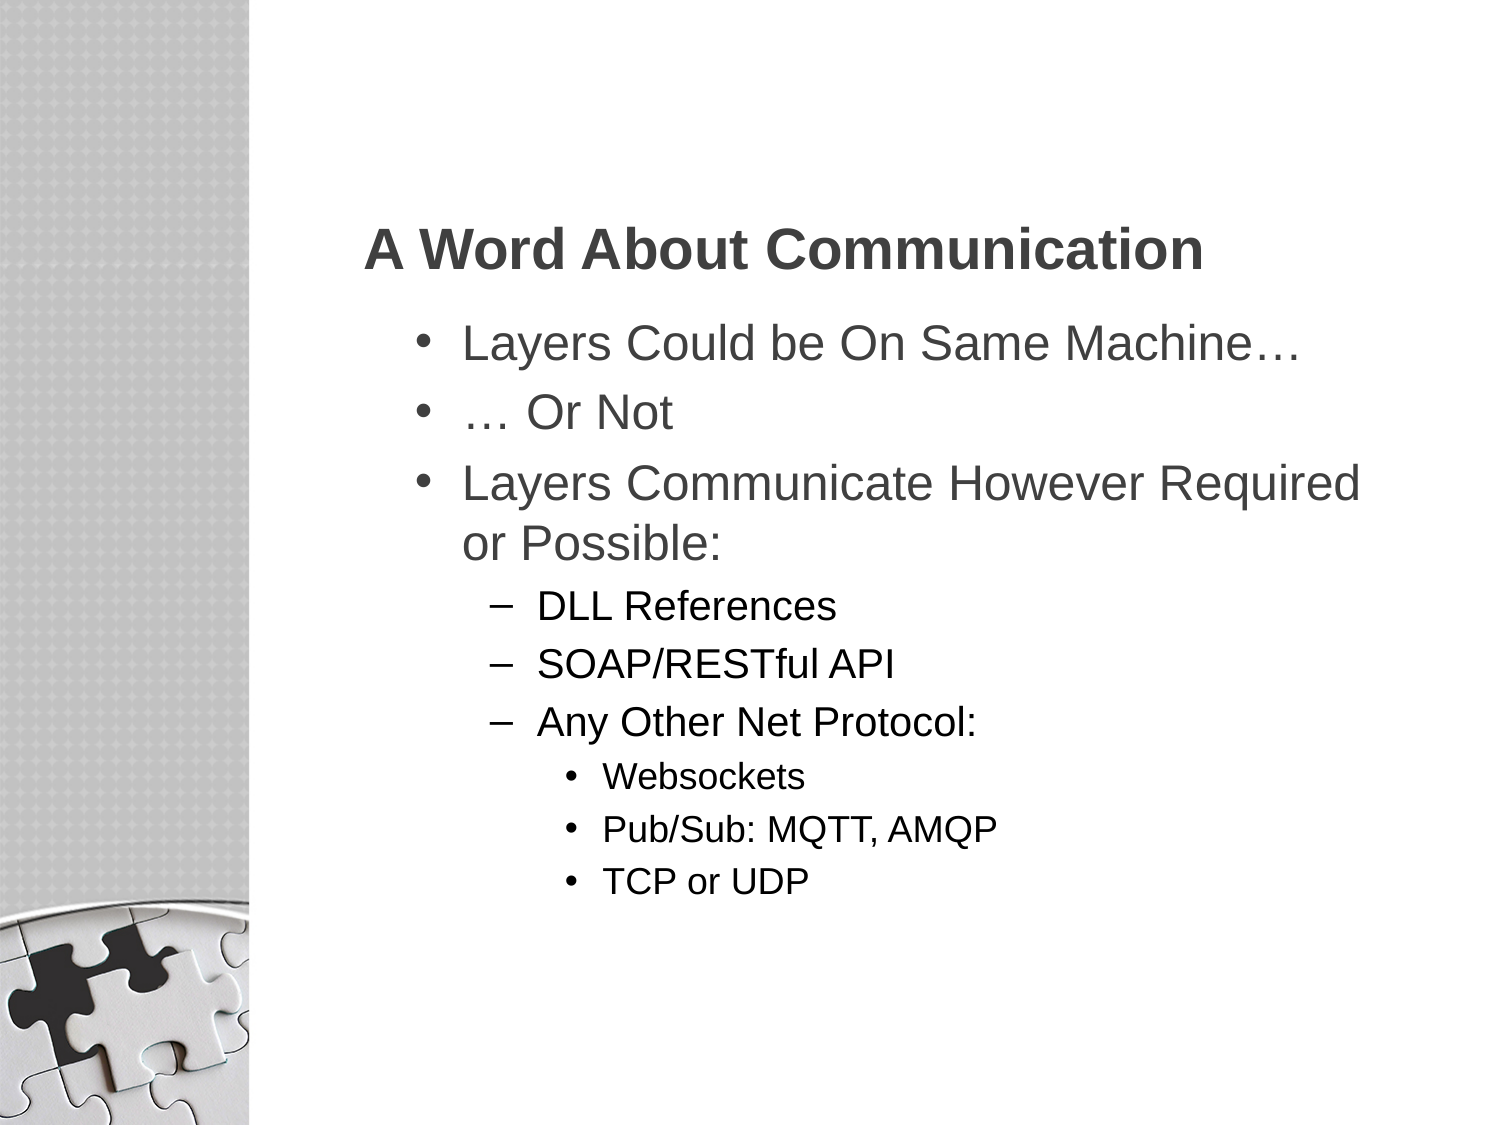

#
A Word About Communication
Layers Could be On Same Machine…
… Or Not
Layers Communicate However Required or Possible:
DLL References
SOAP/RESTful API
Any Other Net Protocol:
Websockets
Pub/Sub: MQTT, AMQP
TCP or UDP